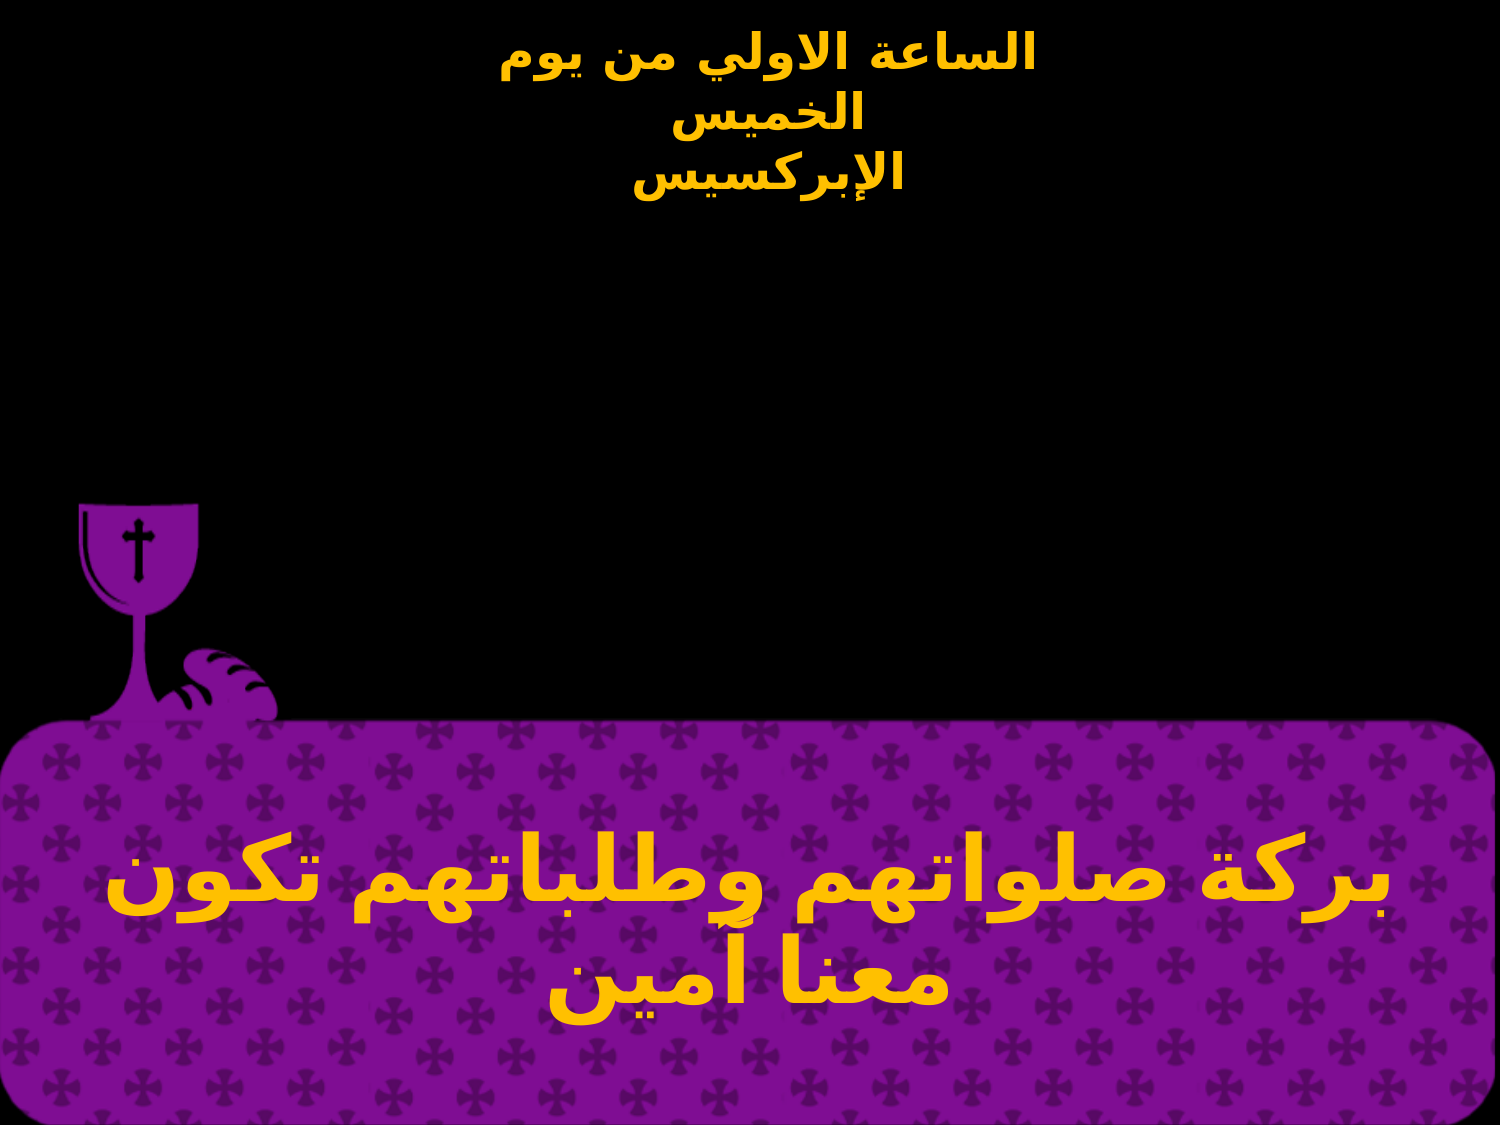

| بركة صلواتهم وطلباتهم تكون معنا آمين |
| --- |